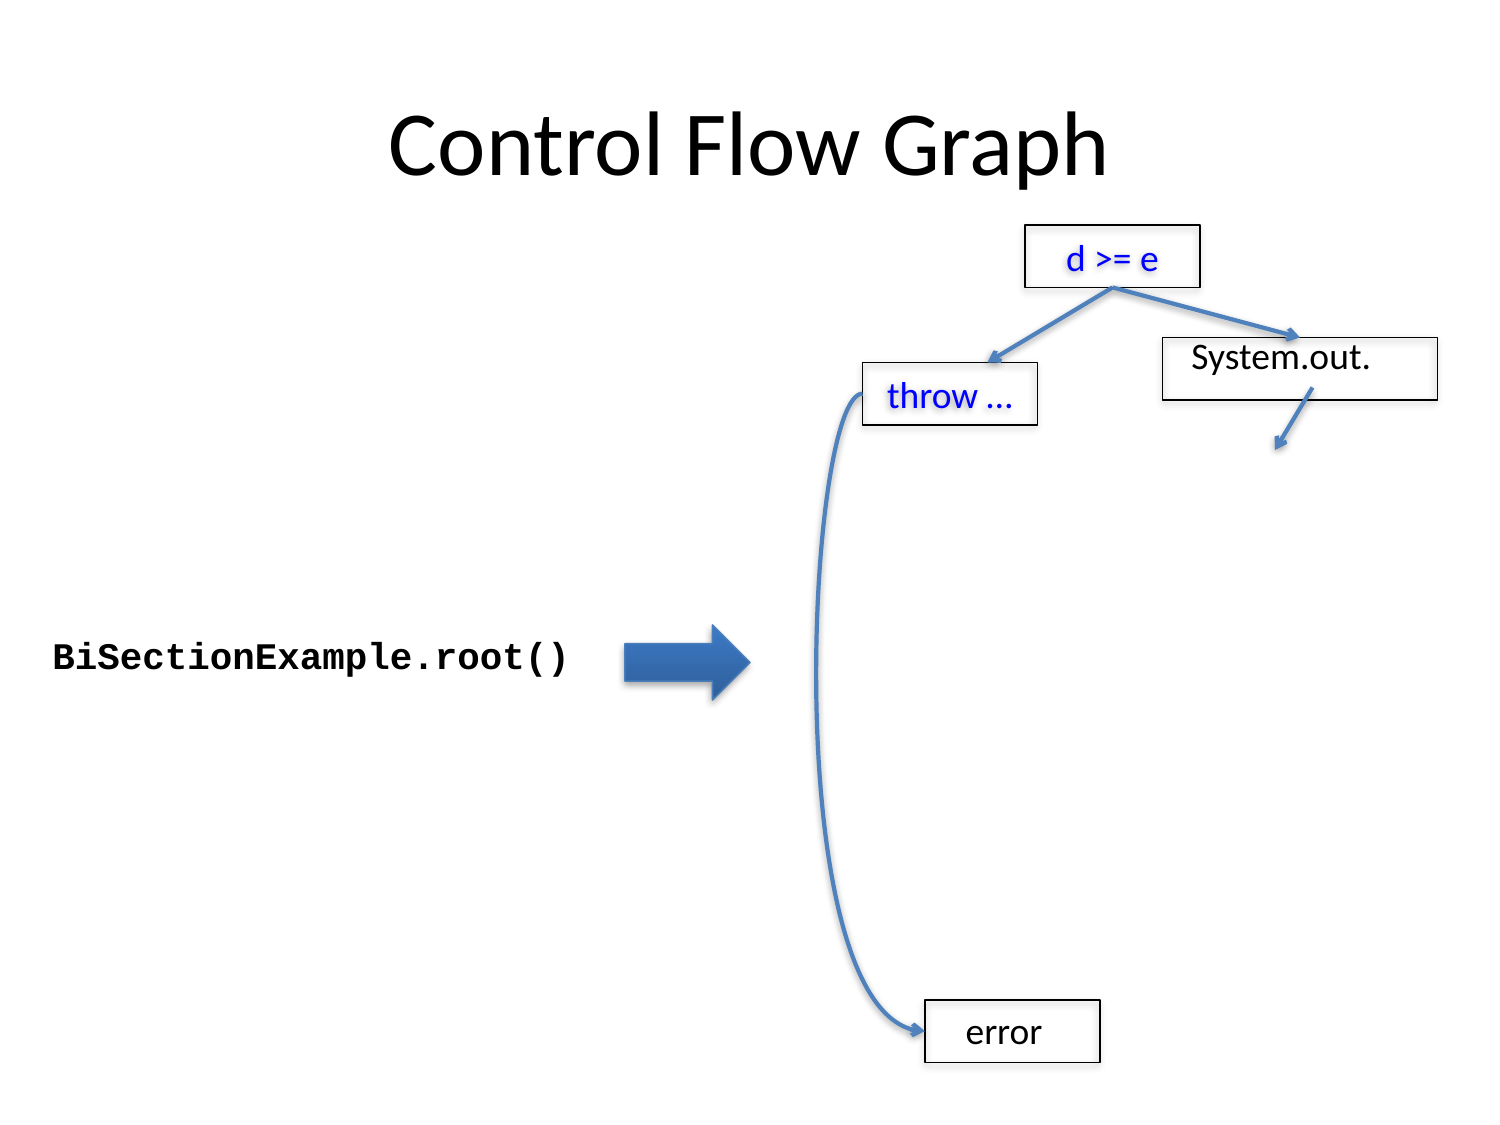

# Control Flow Graph
d >= e
System.out.

throw …
BiSectionExample.root()

error